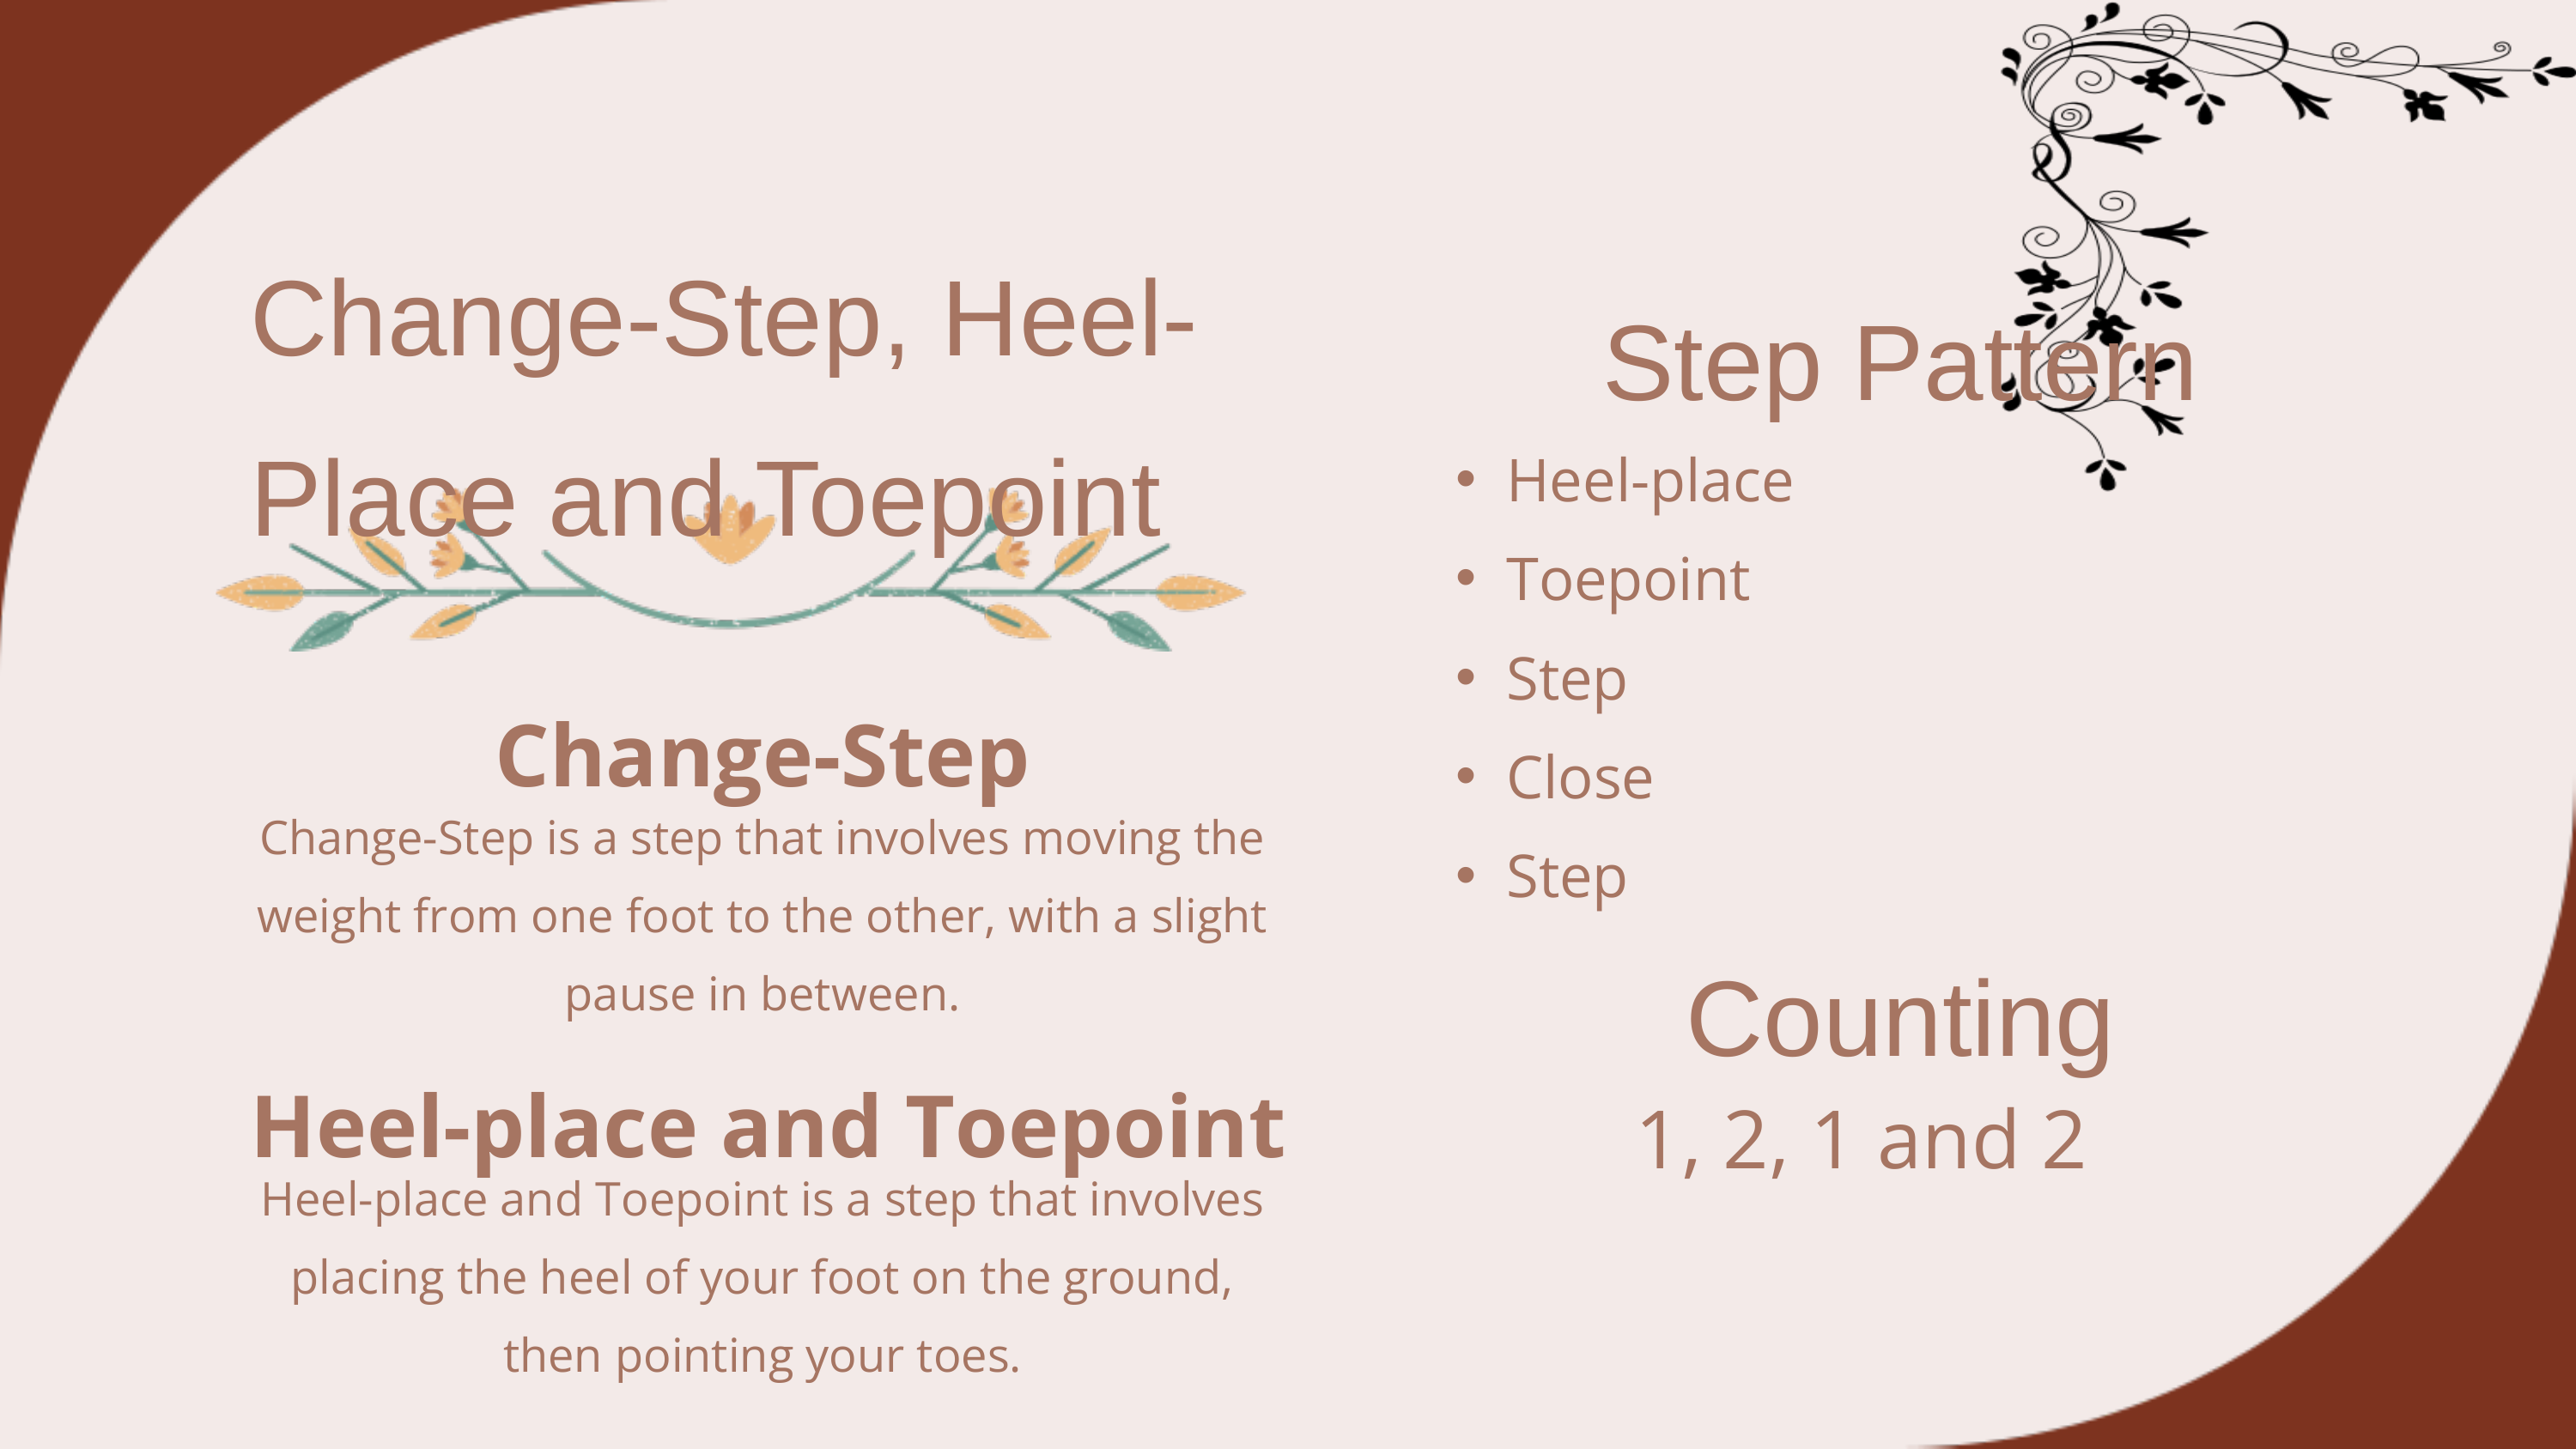

Change-Step, Heel-Place and Toepoint
Step Pattern
Heel-place
Toepoint
Step
Close
Step

Change-Step

Change-Step is a step that involves moving the weight from one foot to the other, with a slight pause in between.
Counting
Heel-place and Toepoint
1, 2, 1 and 2
Heel-place and Toepoint is a step that involves placing the heel of your foot on the ground, then pointing your toes.